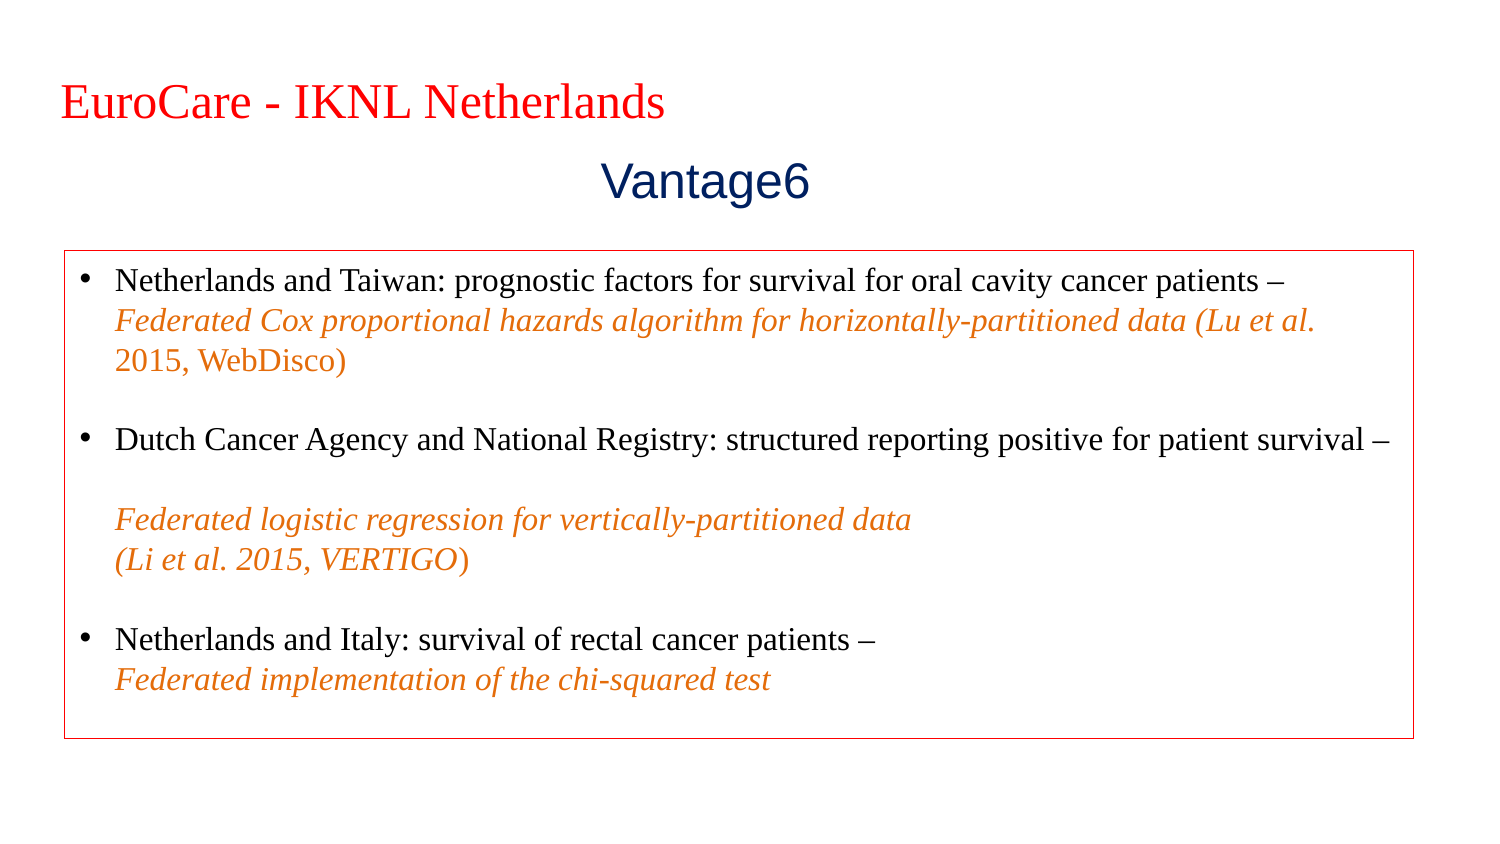

EuroCare - IKNL Netherlands

# Vantage6
Netherlands and Taiwan: prognostic factors for survival for oral cavity cancer patients –
Federated Cox proportional hazards algorithm for horizontally-partitioned data (Lu et al. 2015, WebDisco)

Dutch Cancer Agency and National Registry: structured reporting positive for patient survival –
Federated logistic regression for vertically-partitioned data
(Li et al. 2015, VERTIGO)

Netherlands and Italy: survival of rectal cancer patients –
Federated implementation of the chi-squared test